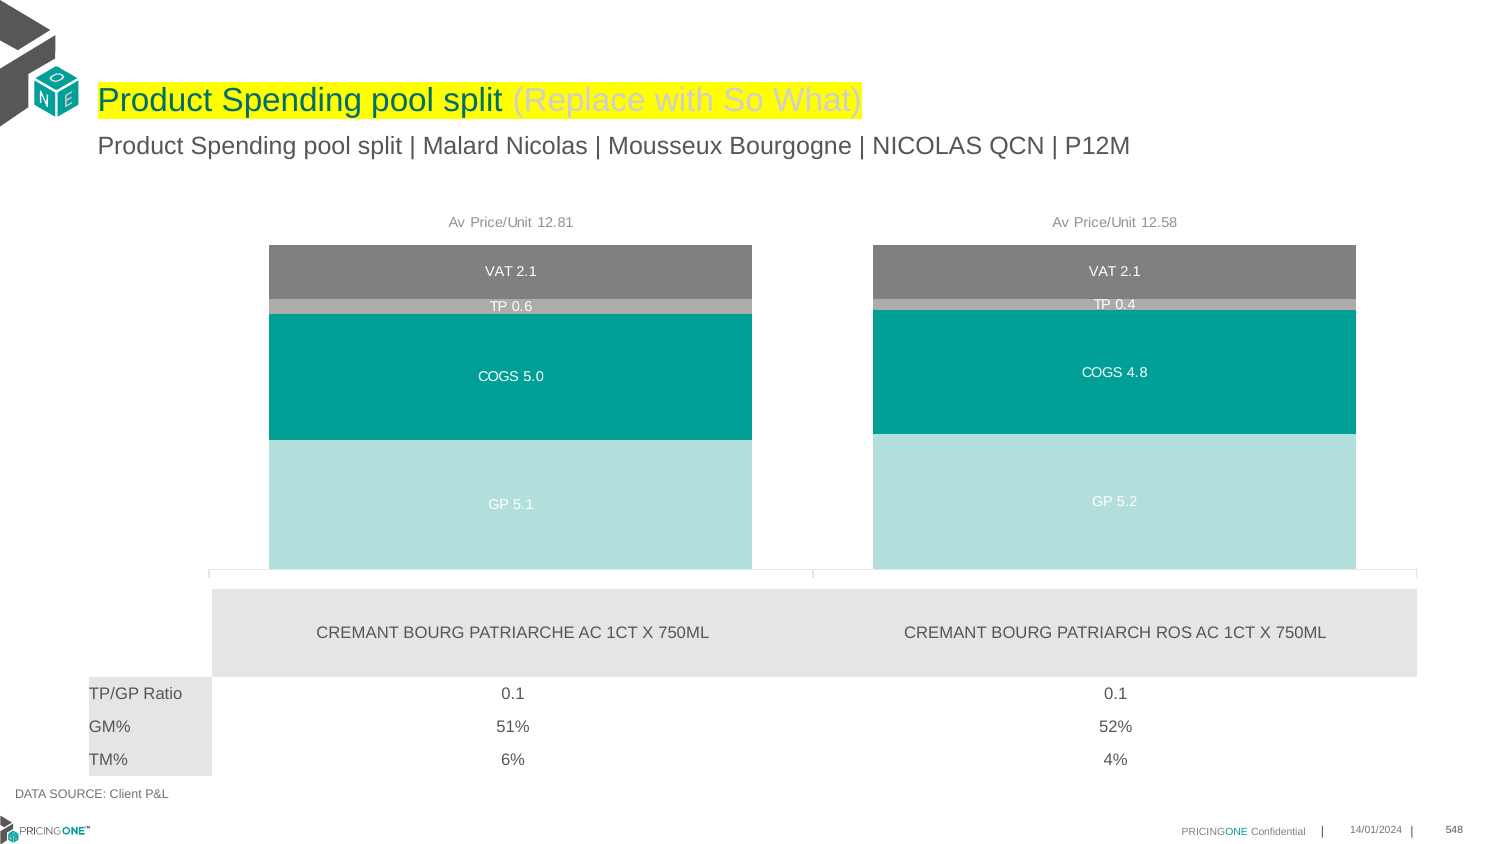

# Product Spending pool split (Replace with So What)
Product Spending pool split | Malard Nicolas | Mousseux Bourgogne | NICOLAS QCN | P12M

### Chart

| Category | GP | COGS | TP | VAT |
|---|---|---|---|---|
| Av Price/Unit 12.81 | 5.116732165812089 | 4.967727486098072 | 0.5876038179148306 | 2.1344214149876013 |
| Av Price/Unit 12.58 | 5.22884993052339 | 4.817528485409912 | 0.4382209356183413 | 2.096919870310329 |
|  | CREMANT BOURG PATRIARCHE AC 1CT X 750ML | CREMANT BOURG PATRIARCH ROS AC 1CT X 750ML |
| --- | --- | --- |
| TP/GP Ratio | 0.1 | 0.1 |
| GM% | 51% | 52% |
| TM% | 6% | 4% |
DATA SOURCE: Client P&L

14/01/2024
548